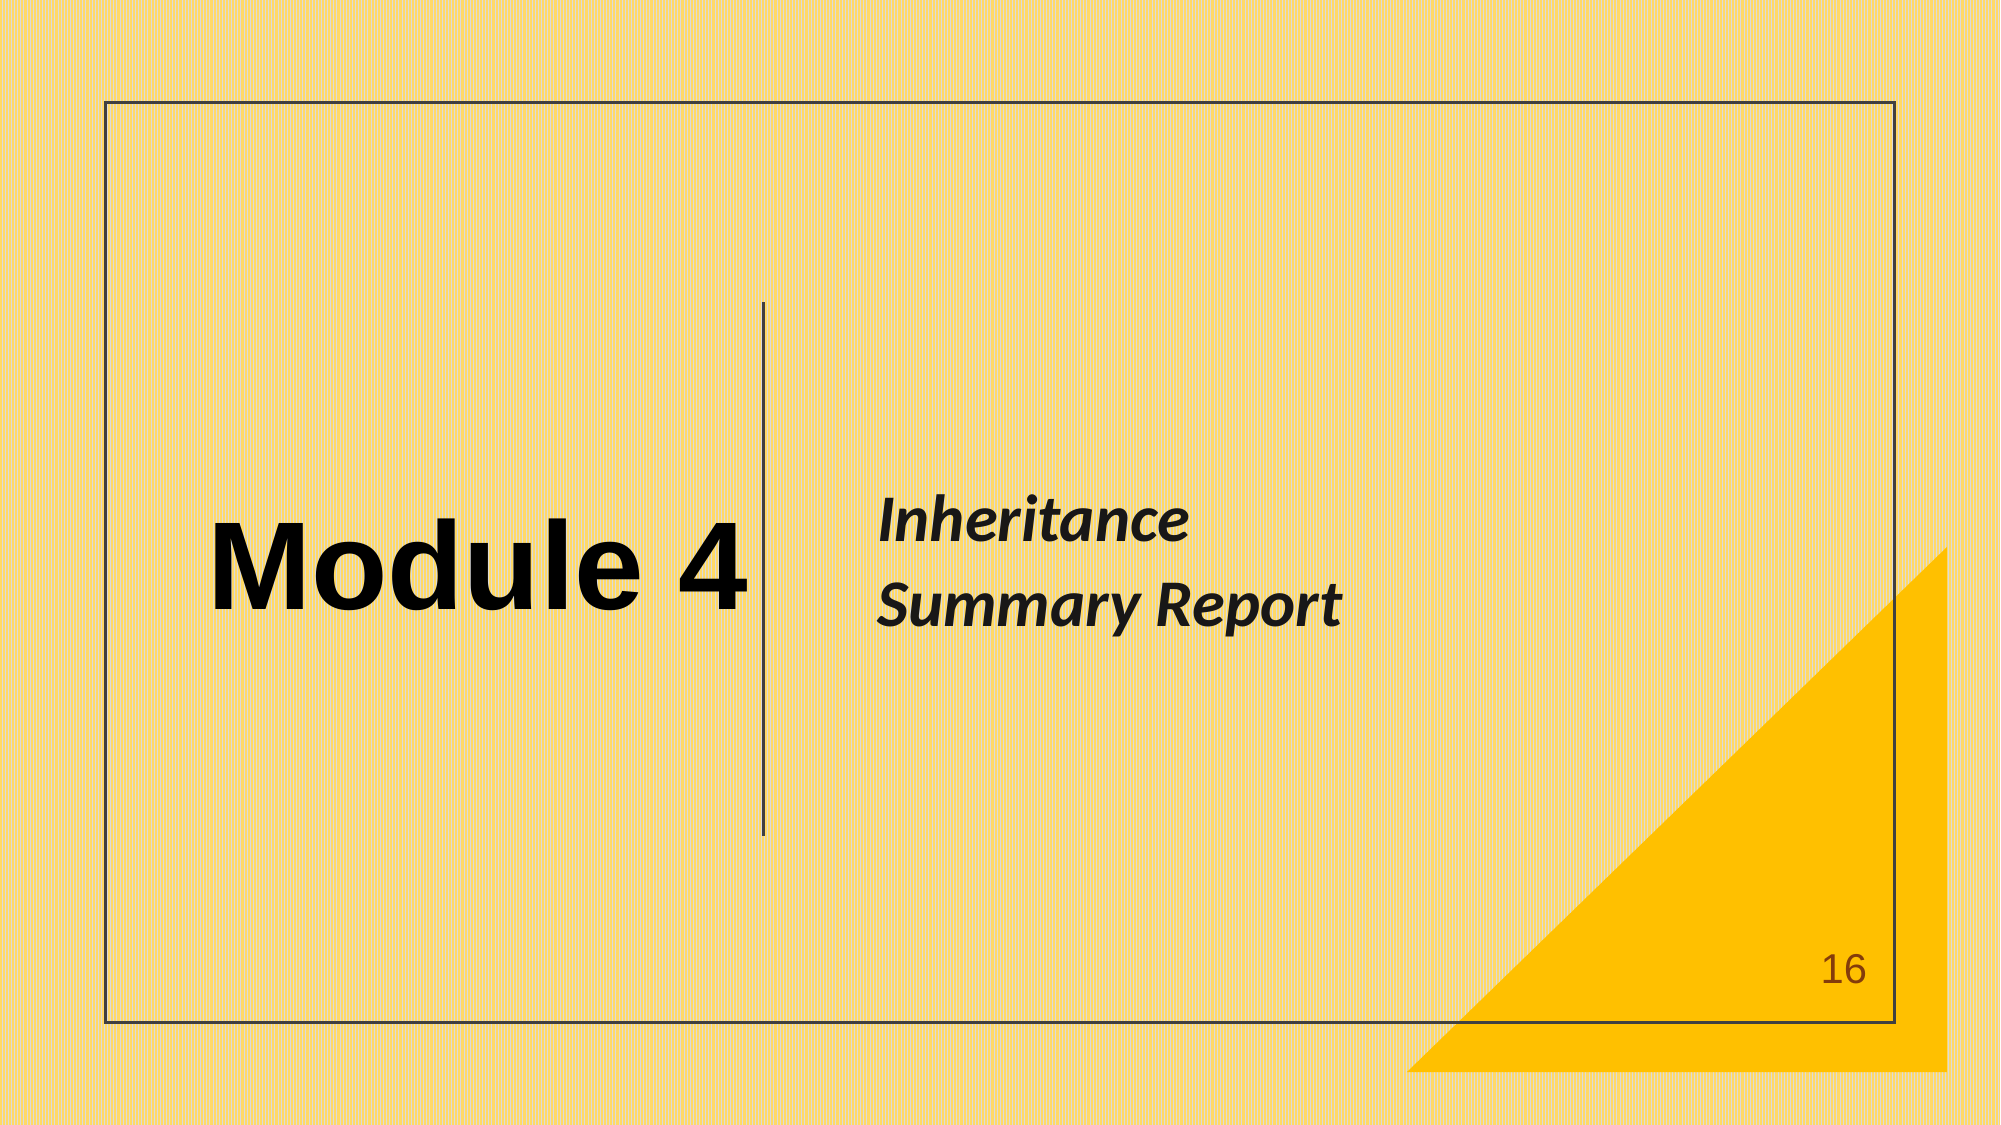

# Module 4
Inheritance
Summary Report

16